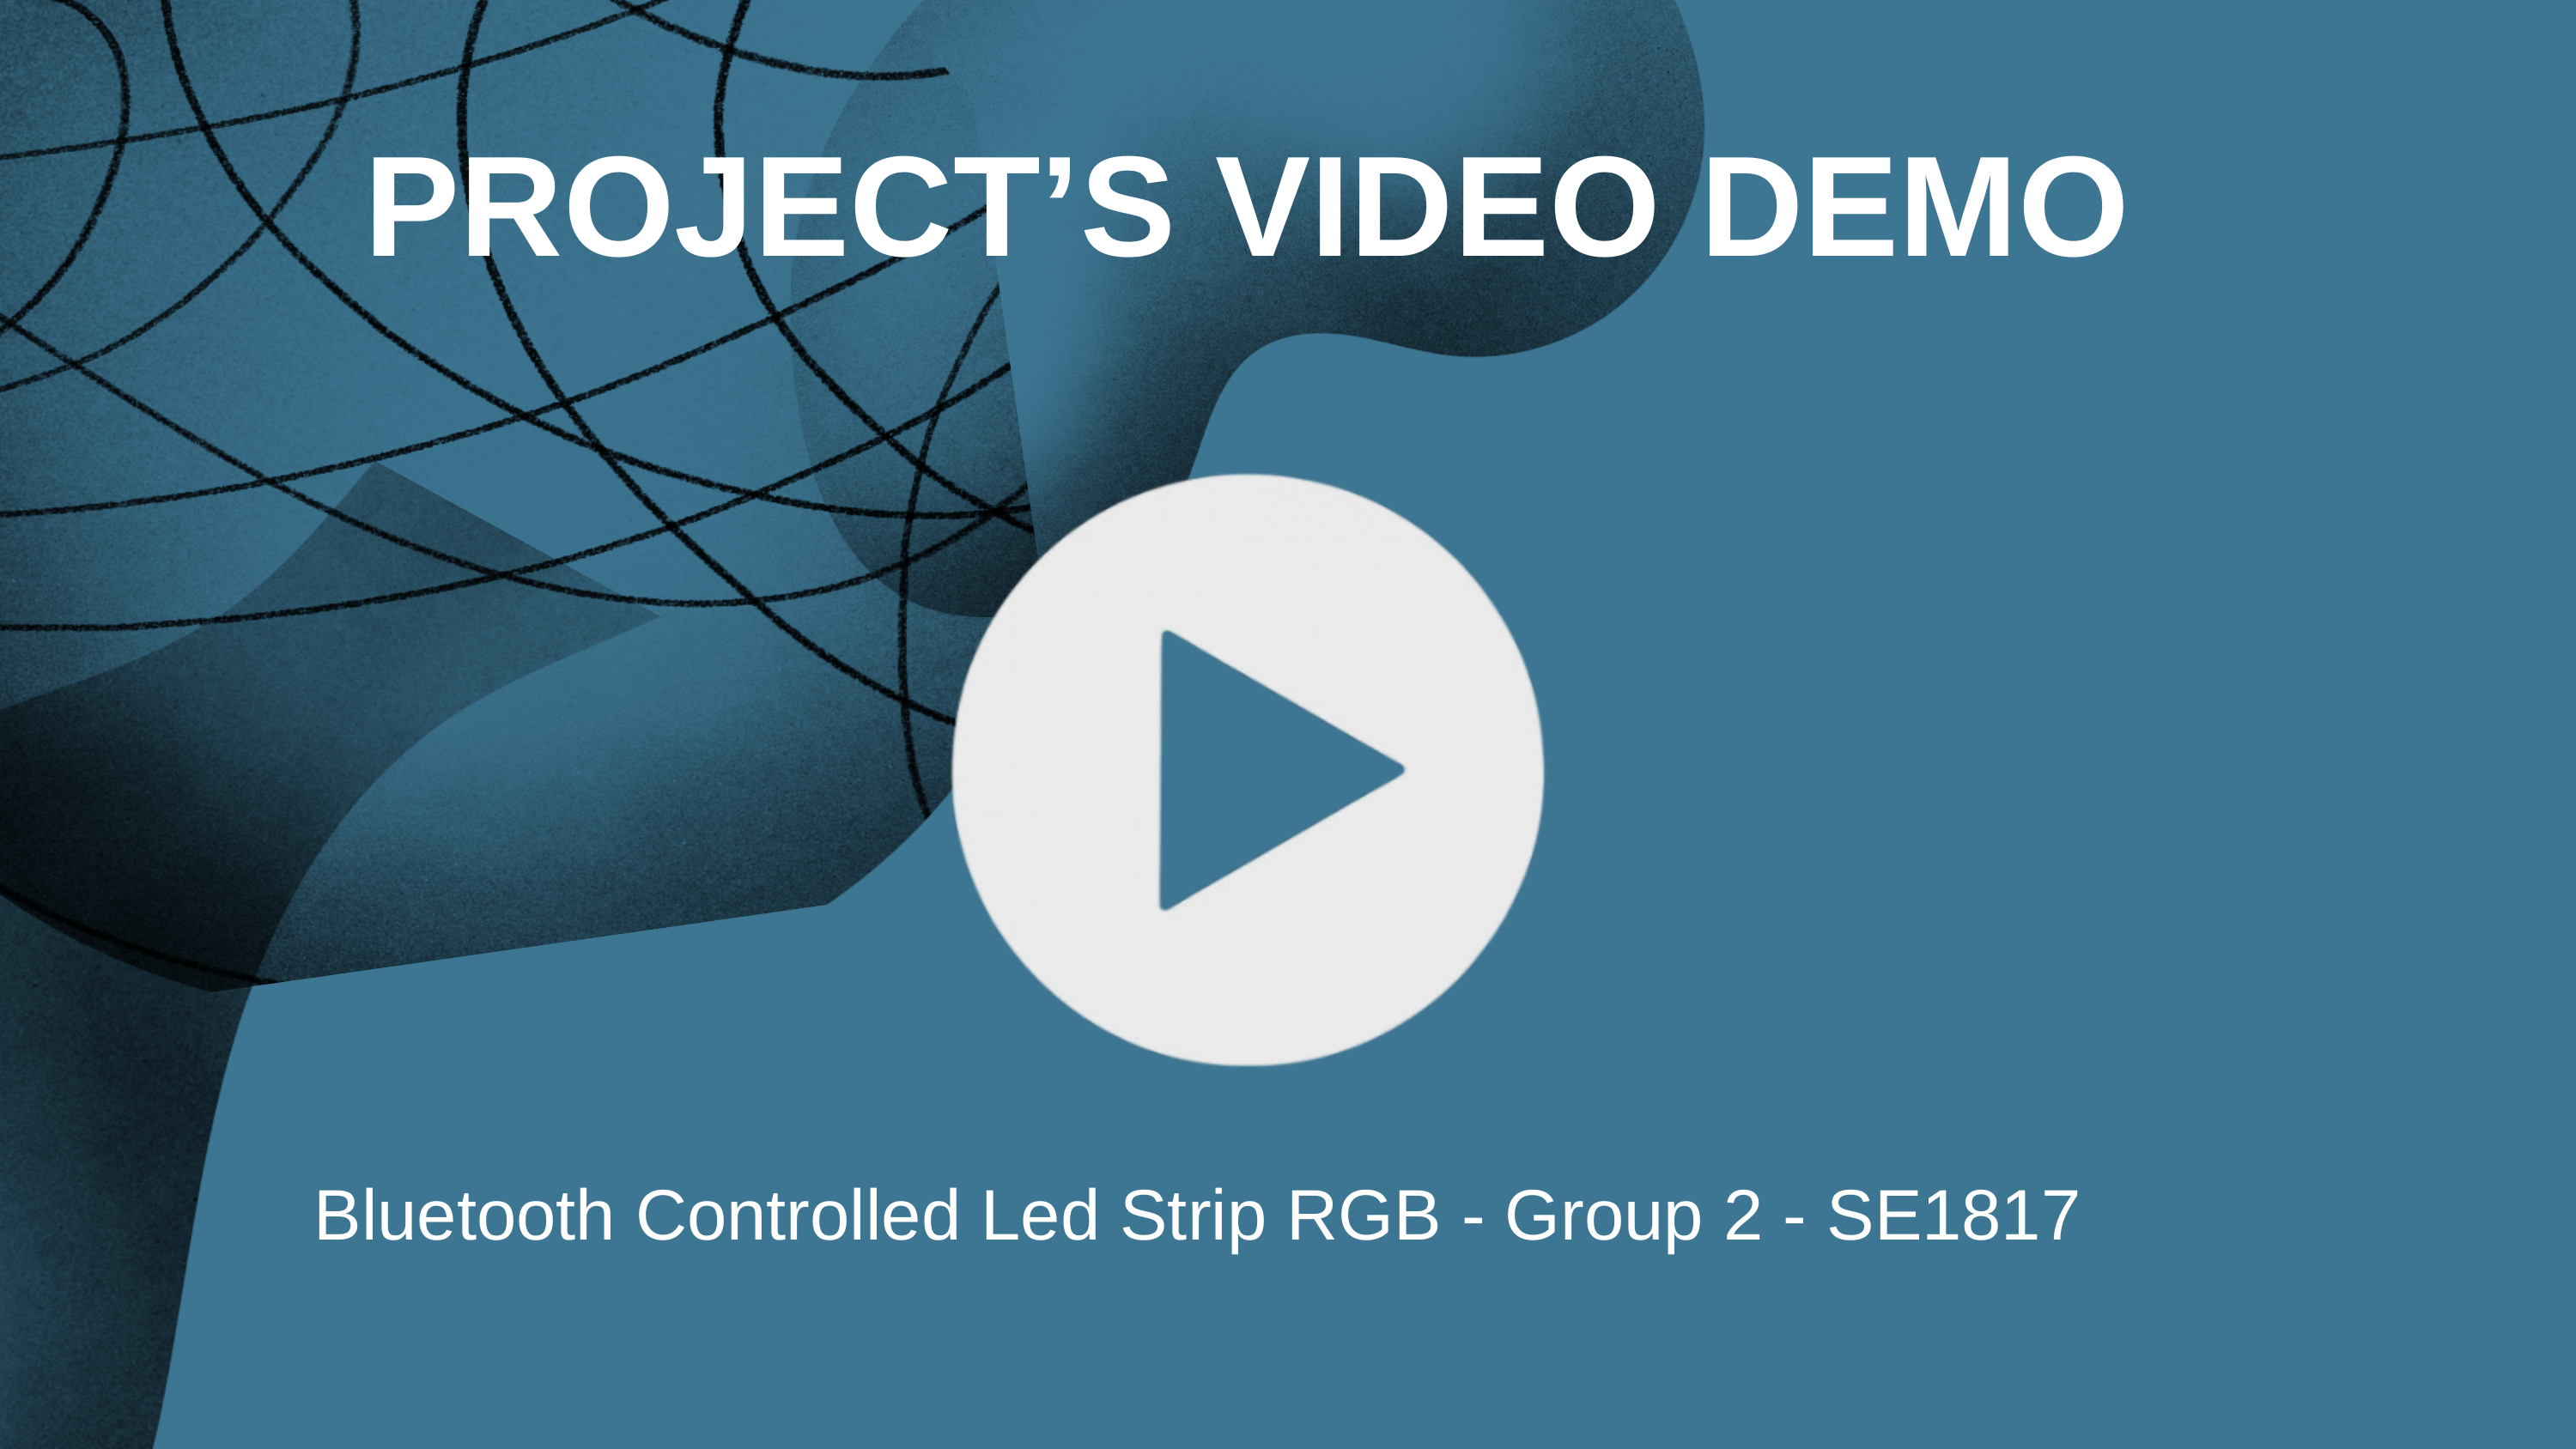

PROJECT’S VIDEO DEMO

Bluetooth Controlled Led Strip RGB - Group 2 - SE1817